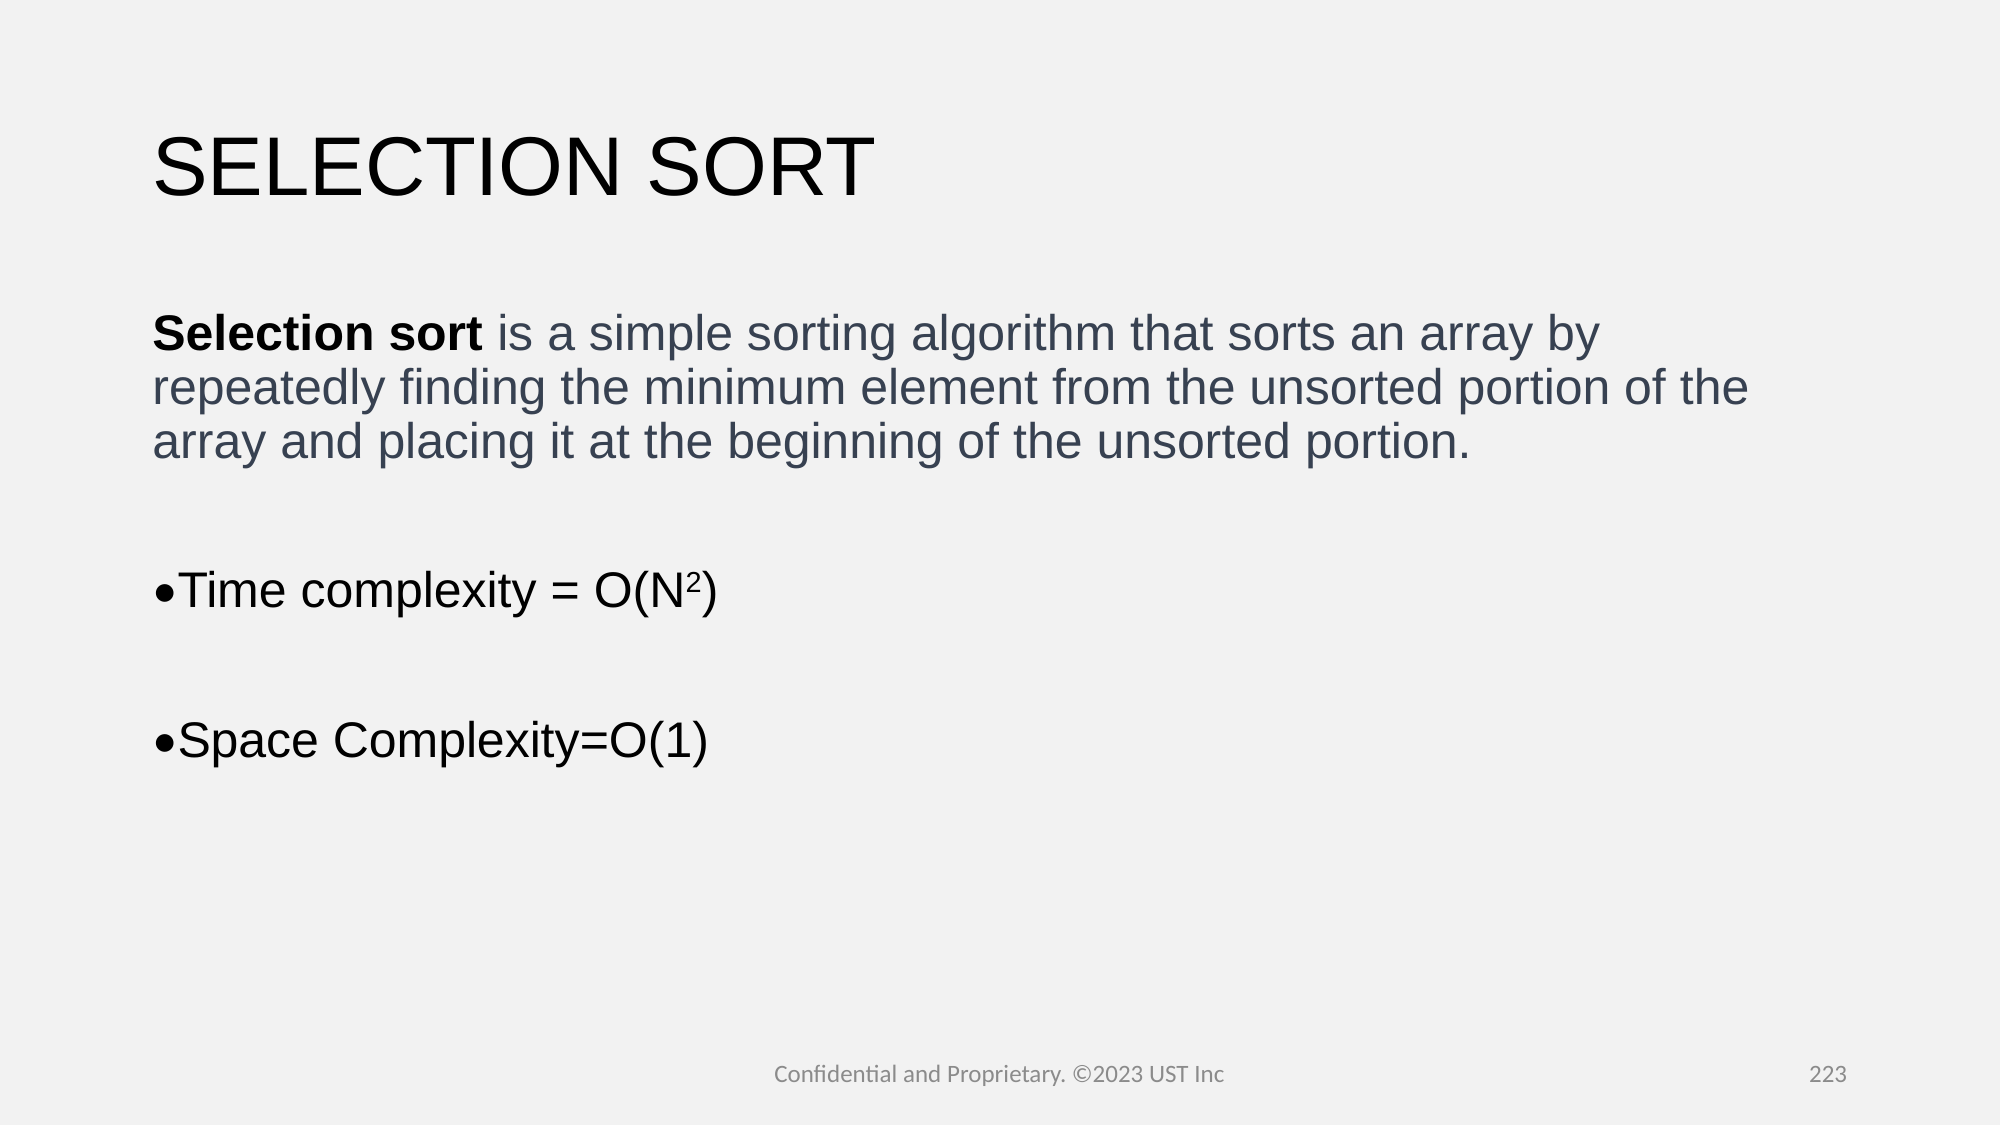

# SELECTION SORT
Selection sort is a simple sorting algorithm that sorts an array by repeatedly finding the minimum element from the unsorted portion of the array and placing it at the beginning of the unsorted portion.

•Time complexity = O(N2)

•Space Complexity=O(1)

Confidential and Proprietary. ©2023 UST Inc
223